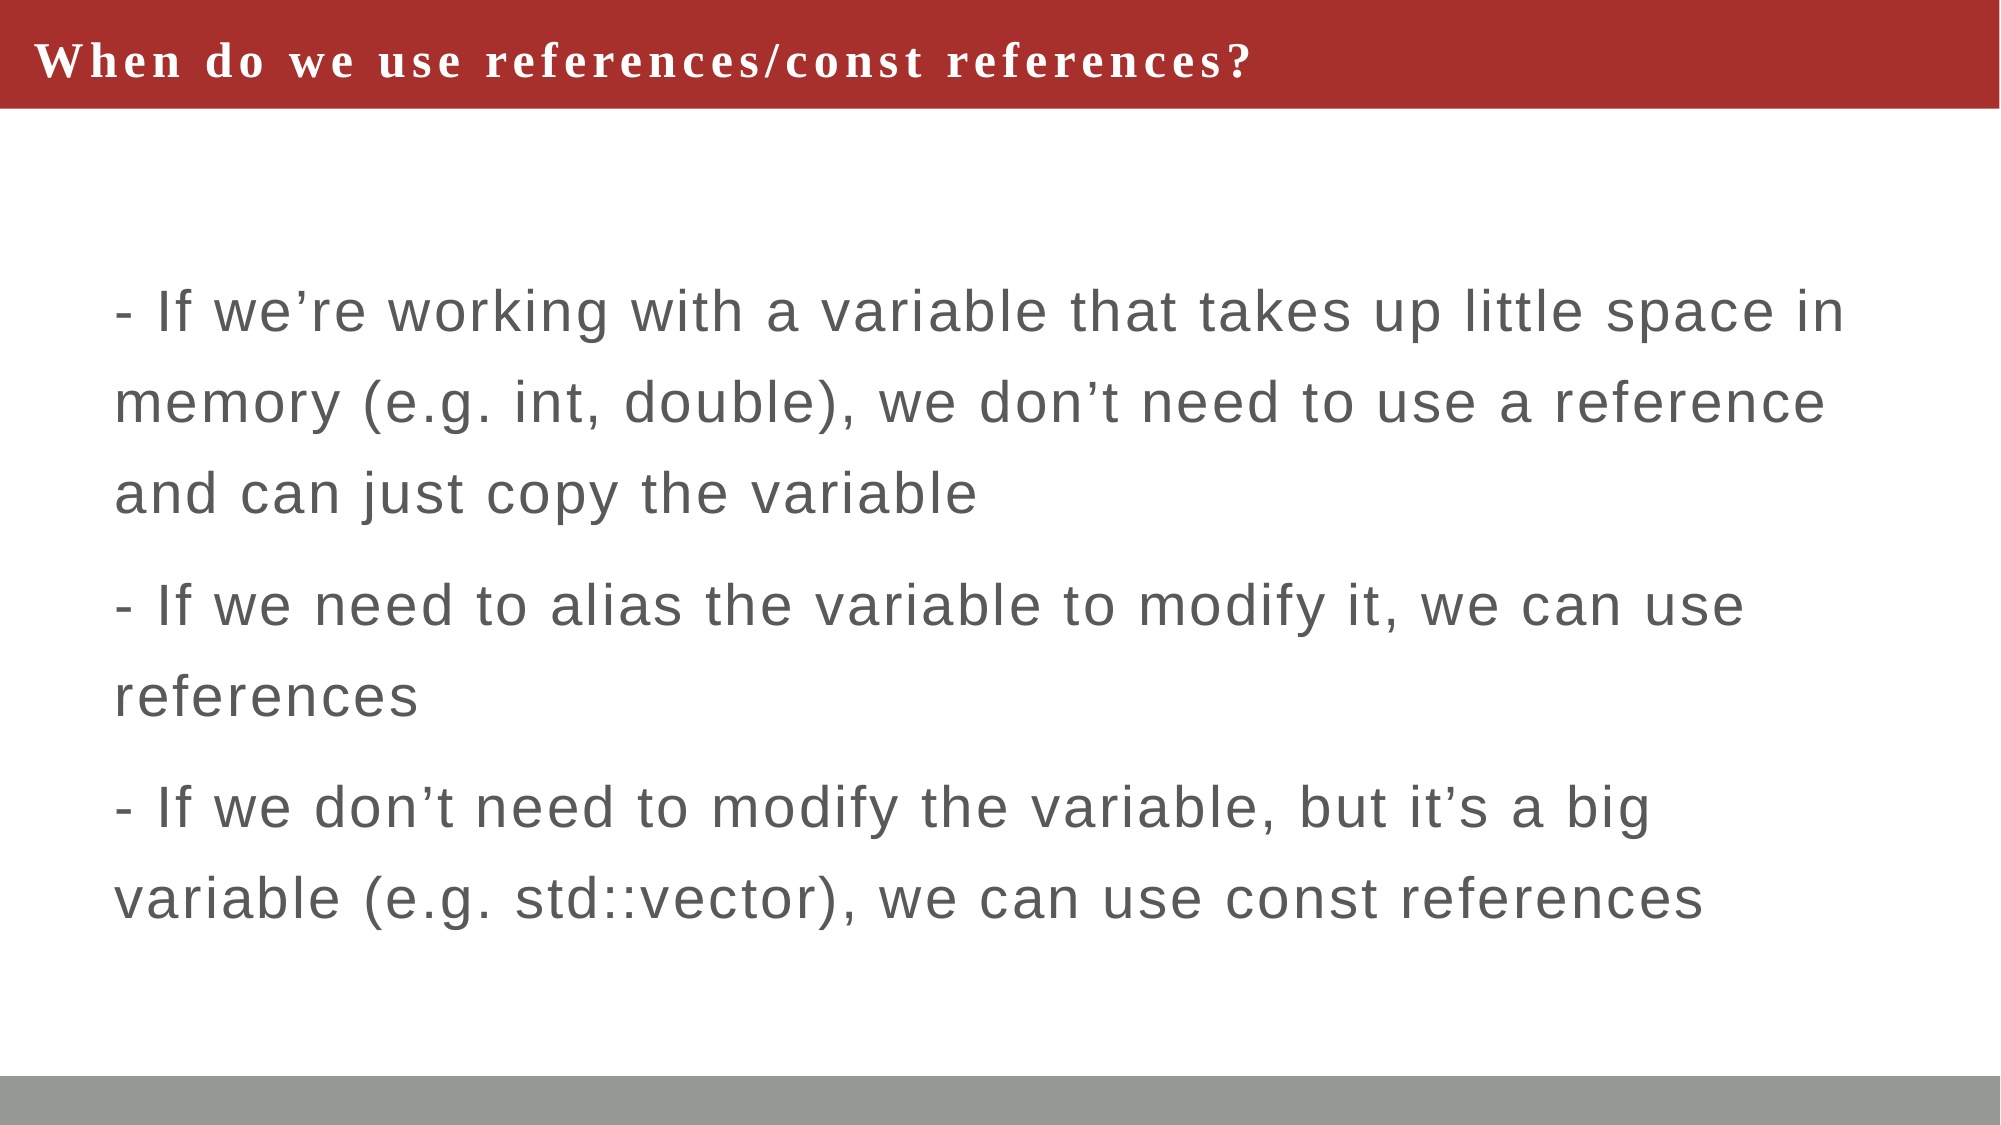

# When do we use references/const references?
- If we’re working with a variable that takes up little space in memory (e.g. int, double), we don’t need to use a reference and can just copy the variable
- If we need to alias the variable to modify it, we can use references
- If we don’t need to modify the variable, but it’s a big variable (e.g. std::vector), we can use const references
69